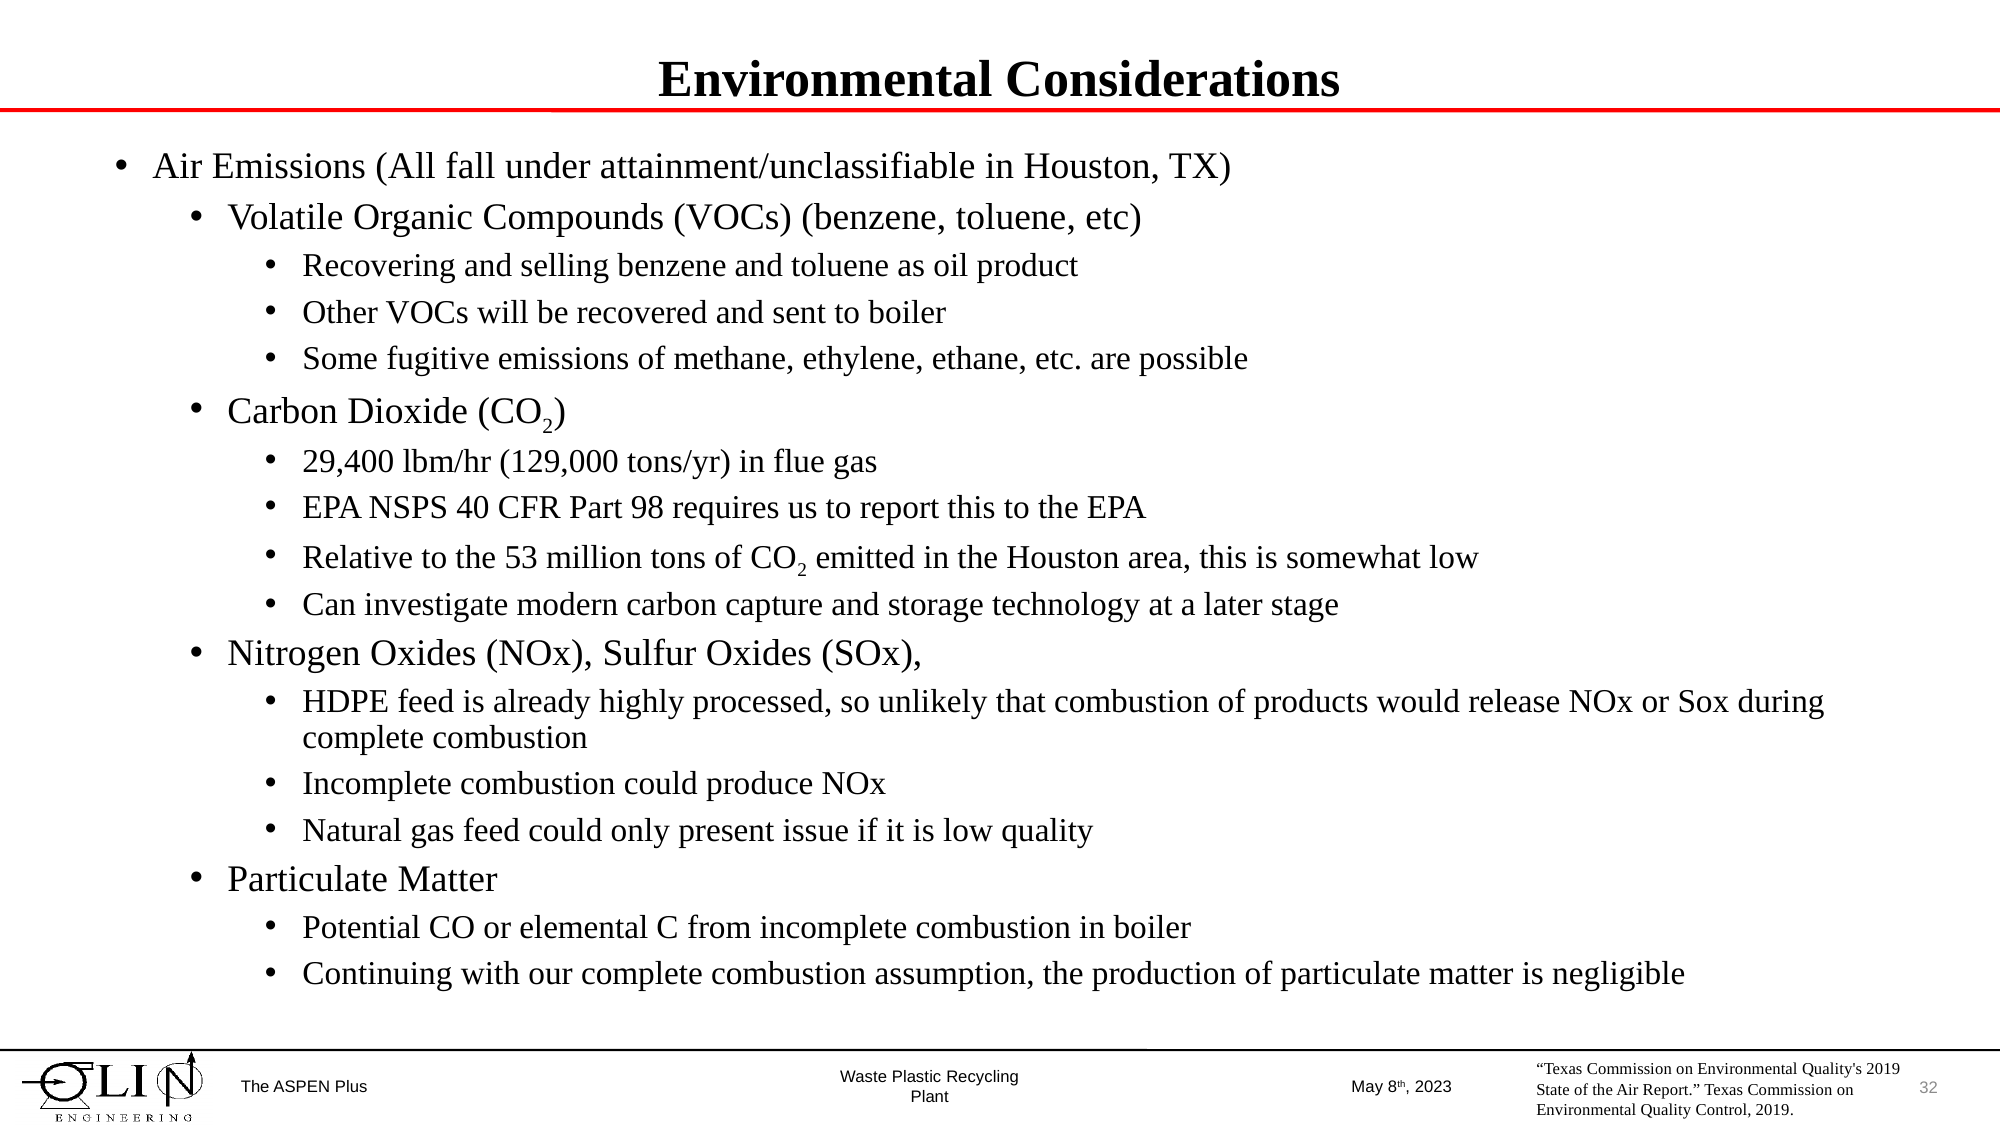

# Environmental Considerations
Air Emissions (All fall under attainment/unclassifiable in Houston, TX)
Volatile Organic Compounds (VOCs) (benzene, toluene, etc)
Recovering and selling benzene and toluene as oil product
Other VOCs will be recovered and sent to boiler
Some fugitive emissions of methane, ethylene, ethane, etc. are possible
Carbon Dioxide (CO2)
29,400 lbm/hr (129,000 tons/yr) in flue gas
EPA NSPS 40 CFR Part 98 requires us to report this to the EPA
Relative to the 53 million tons of CO2 emitted in the Houston area, this is somewhat low
Can investigate modern carbon capture and storage technology at a later stage
Nitrogen Oxides (NOx), Sulfur Oxides (SOx),
HDPE feed is already highly processed, so unlikely that combustion of products would release NOx or Sox during complete combustion
Incomplete combustion could produce NOx
Natural gas feed could only present issue if it is low quality
Particulate Matter
Potential CO or elemental C from incomplete combustion in boiler
Continuing with our complete combustion assumption, the production of particulate matter is negligible

“Texas Commission on Environmental Quality's 2019 State of the Air Report.” Texas Commission on Environmental Quality Control, 2019.

The ASPEN Plus
May 8th, 2023
32